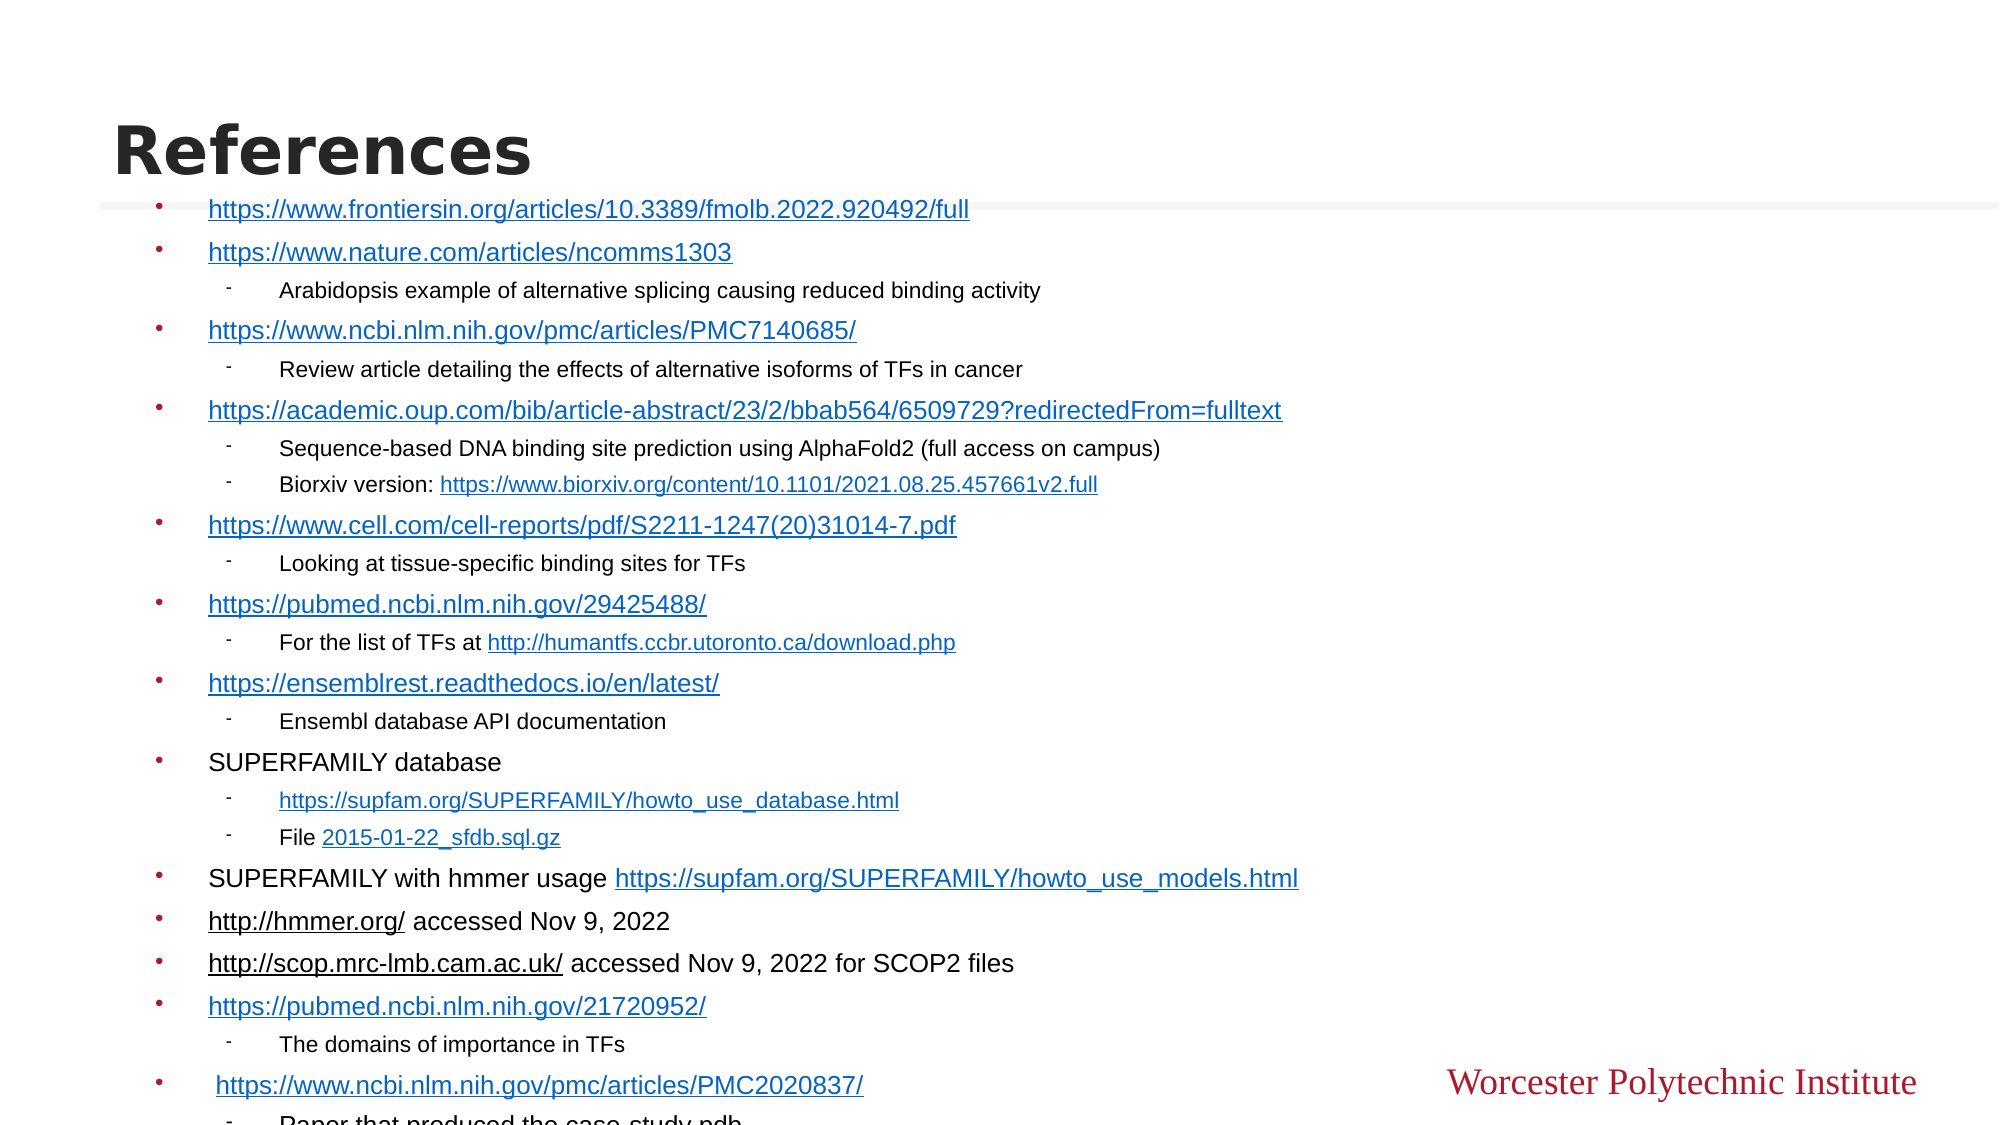

# References
https://www.frontiersin.org/articles/10.3389/fmolb.2022.920492/full
https://www.nature.com/articles/ncomms1303
Arabidopsis example of alternative splicing causing reduced binding activity
https://www.ncbi.nlm.nih.gov/pmc/articles/PMC7140685/
Review article detailing the effects of alternative isoforms of TFs in cancer
https://academic.oup.com/bib/article-abstract/23/2/bbab564/6509729?redirectedFrom=fulltext
Sequence-based DNA binding site prediction using AlphaFold2 (full access on campus)
Biorxiv version: https://www.biorxiv.org/content/10.1101/2021.08.25.457661v2.full
https://www.cell.com/cell-reports/pdf/S2211-1247(20)31014-7.pdf
Looking at tissue-specific binding sites for TFs
https://pubmed.ncbi.nlm.nih.gov/29425488/
For the list of TFs at http://humantfs.ccbr.utoronto.ca/download.php
https://ensemblrest.readthedocs.io/en/latest/
Ensembl database API documentation
SUPERFAMILY database
https://supfam.org/SUPERFAMILY/howto_use_database.html
File 2015-01-22_sfdb.sql.gz
SUPERFAMILY with hmmer usage https://supfam.org/SUPERFAMILY/howto_use_models.html
http://hmmer.org/ accessed Nov 9, 2022
http://scop.mrc-lmb.cam.ac.uk/ accessed Nov 9, 2022 for SCOP2 files
https://pubmed.ncbi.nlm.nih.gov/21720952/
The domains of importance in TFs
 https://www.ncbi.nlm.nih.gov/pmc/articles/PMC2020837/
Paper that produced the case-study pdb